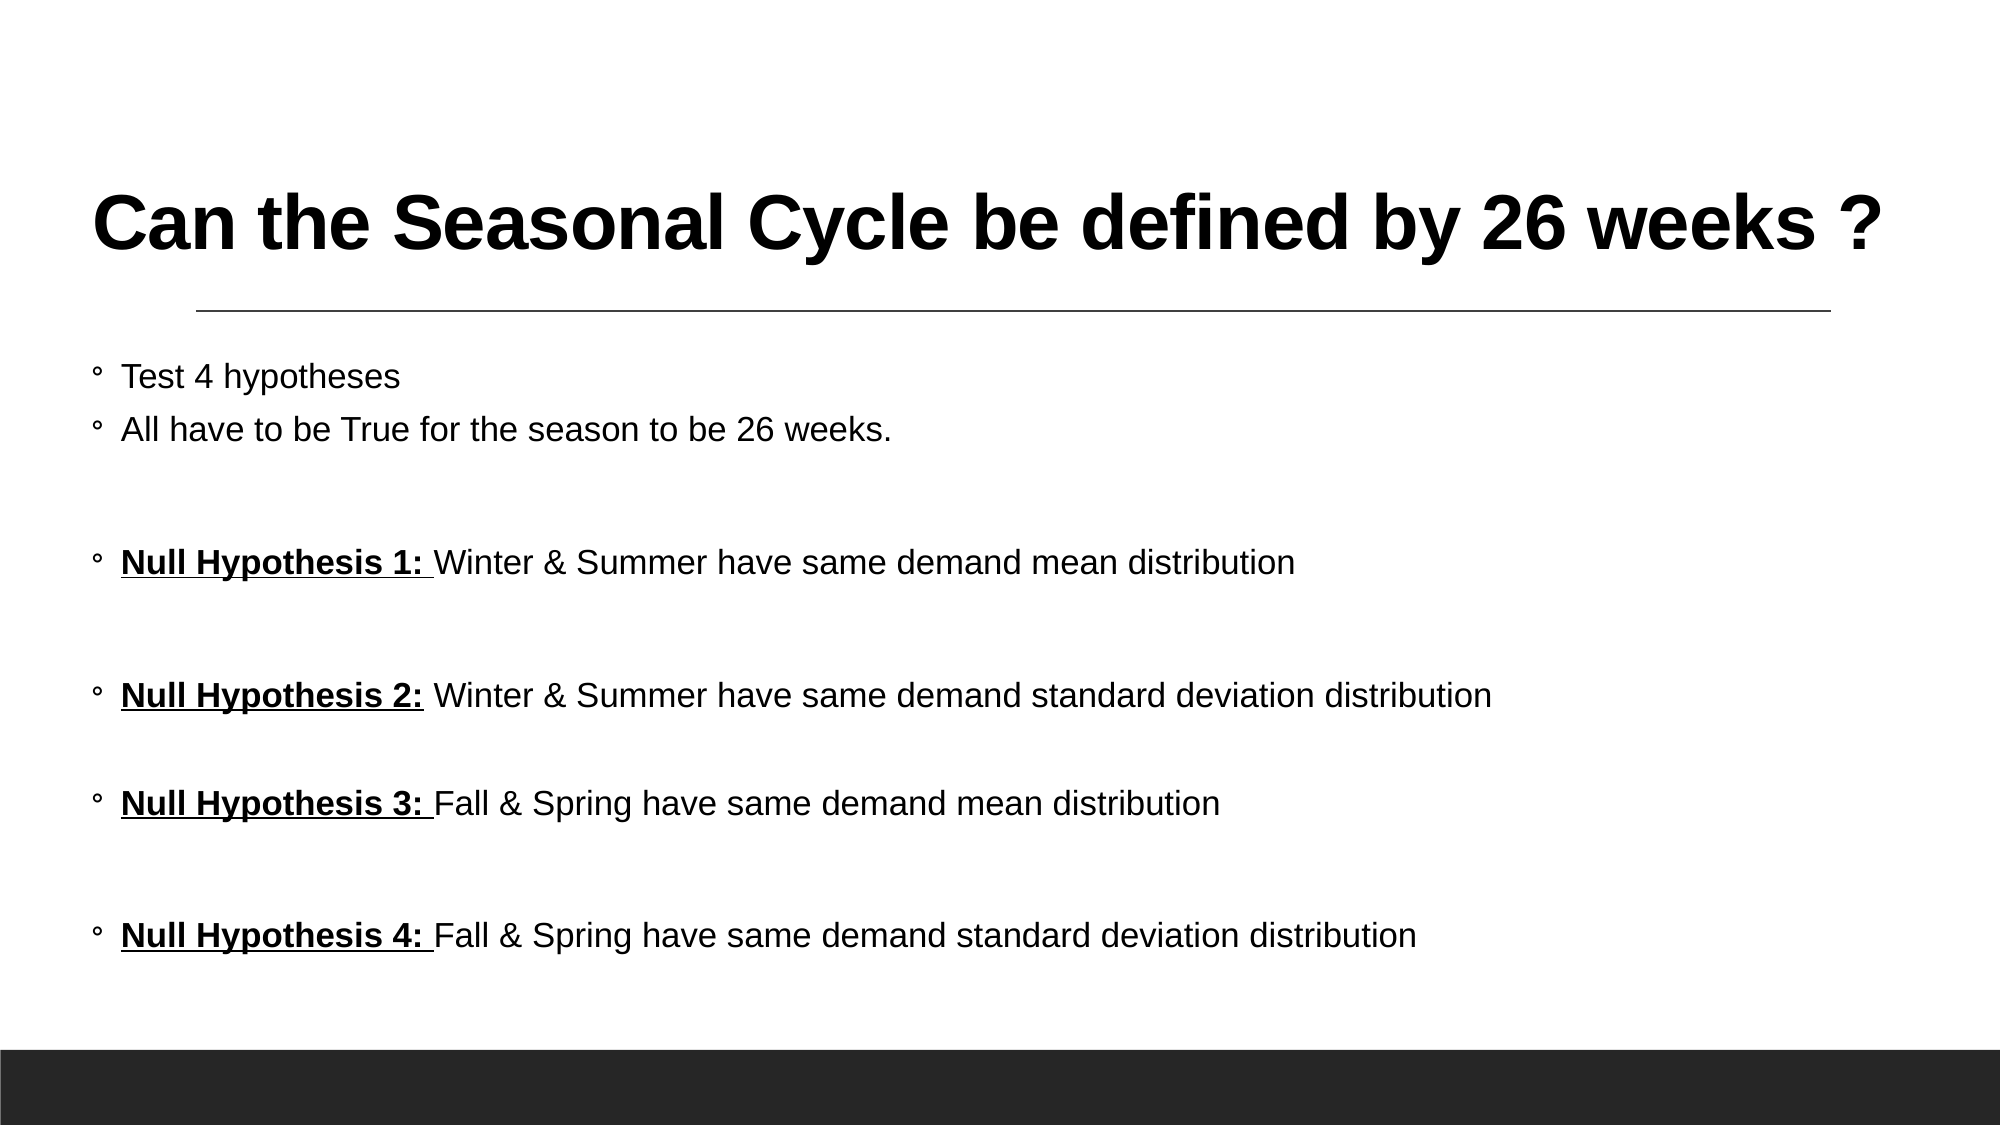

# Can the Seasonal Cycle be defined by 26 weeks ?
Test 4 hypotheses
All have to be True for the season to be 26 weeks.

Null Hypothesis 1: Winter & Summer have same demand mean distribution

Null Hypothesis 2: Winter & Summer have same demand standard deviation distribution

Null Hypothesis 3: Fall & Spring have same demand mean distribution

Null Hypothesis 4: Fall & Spring have same demand standard deviation distribution